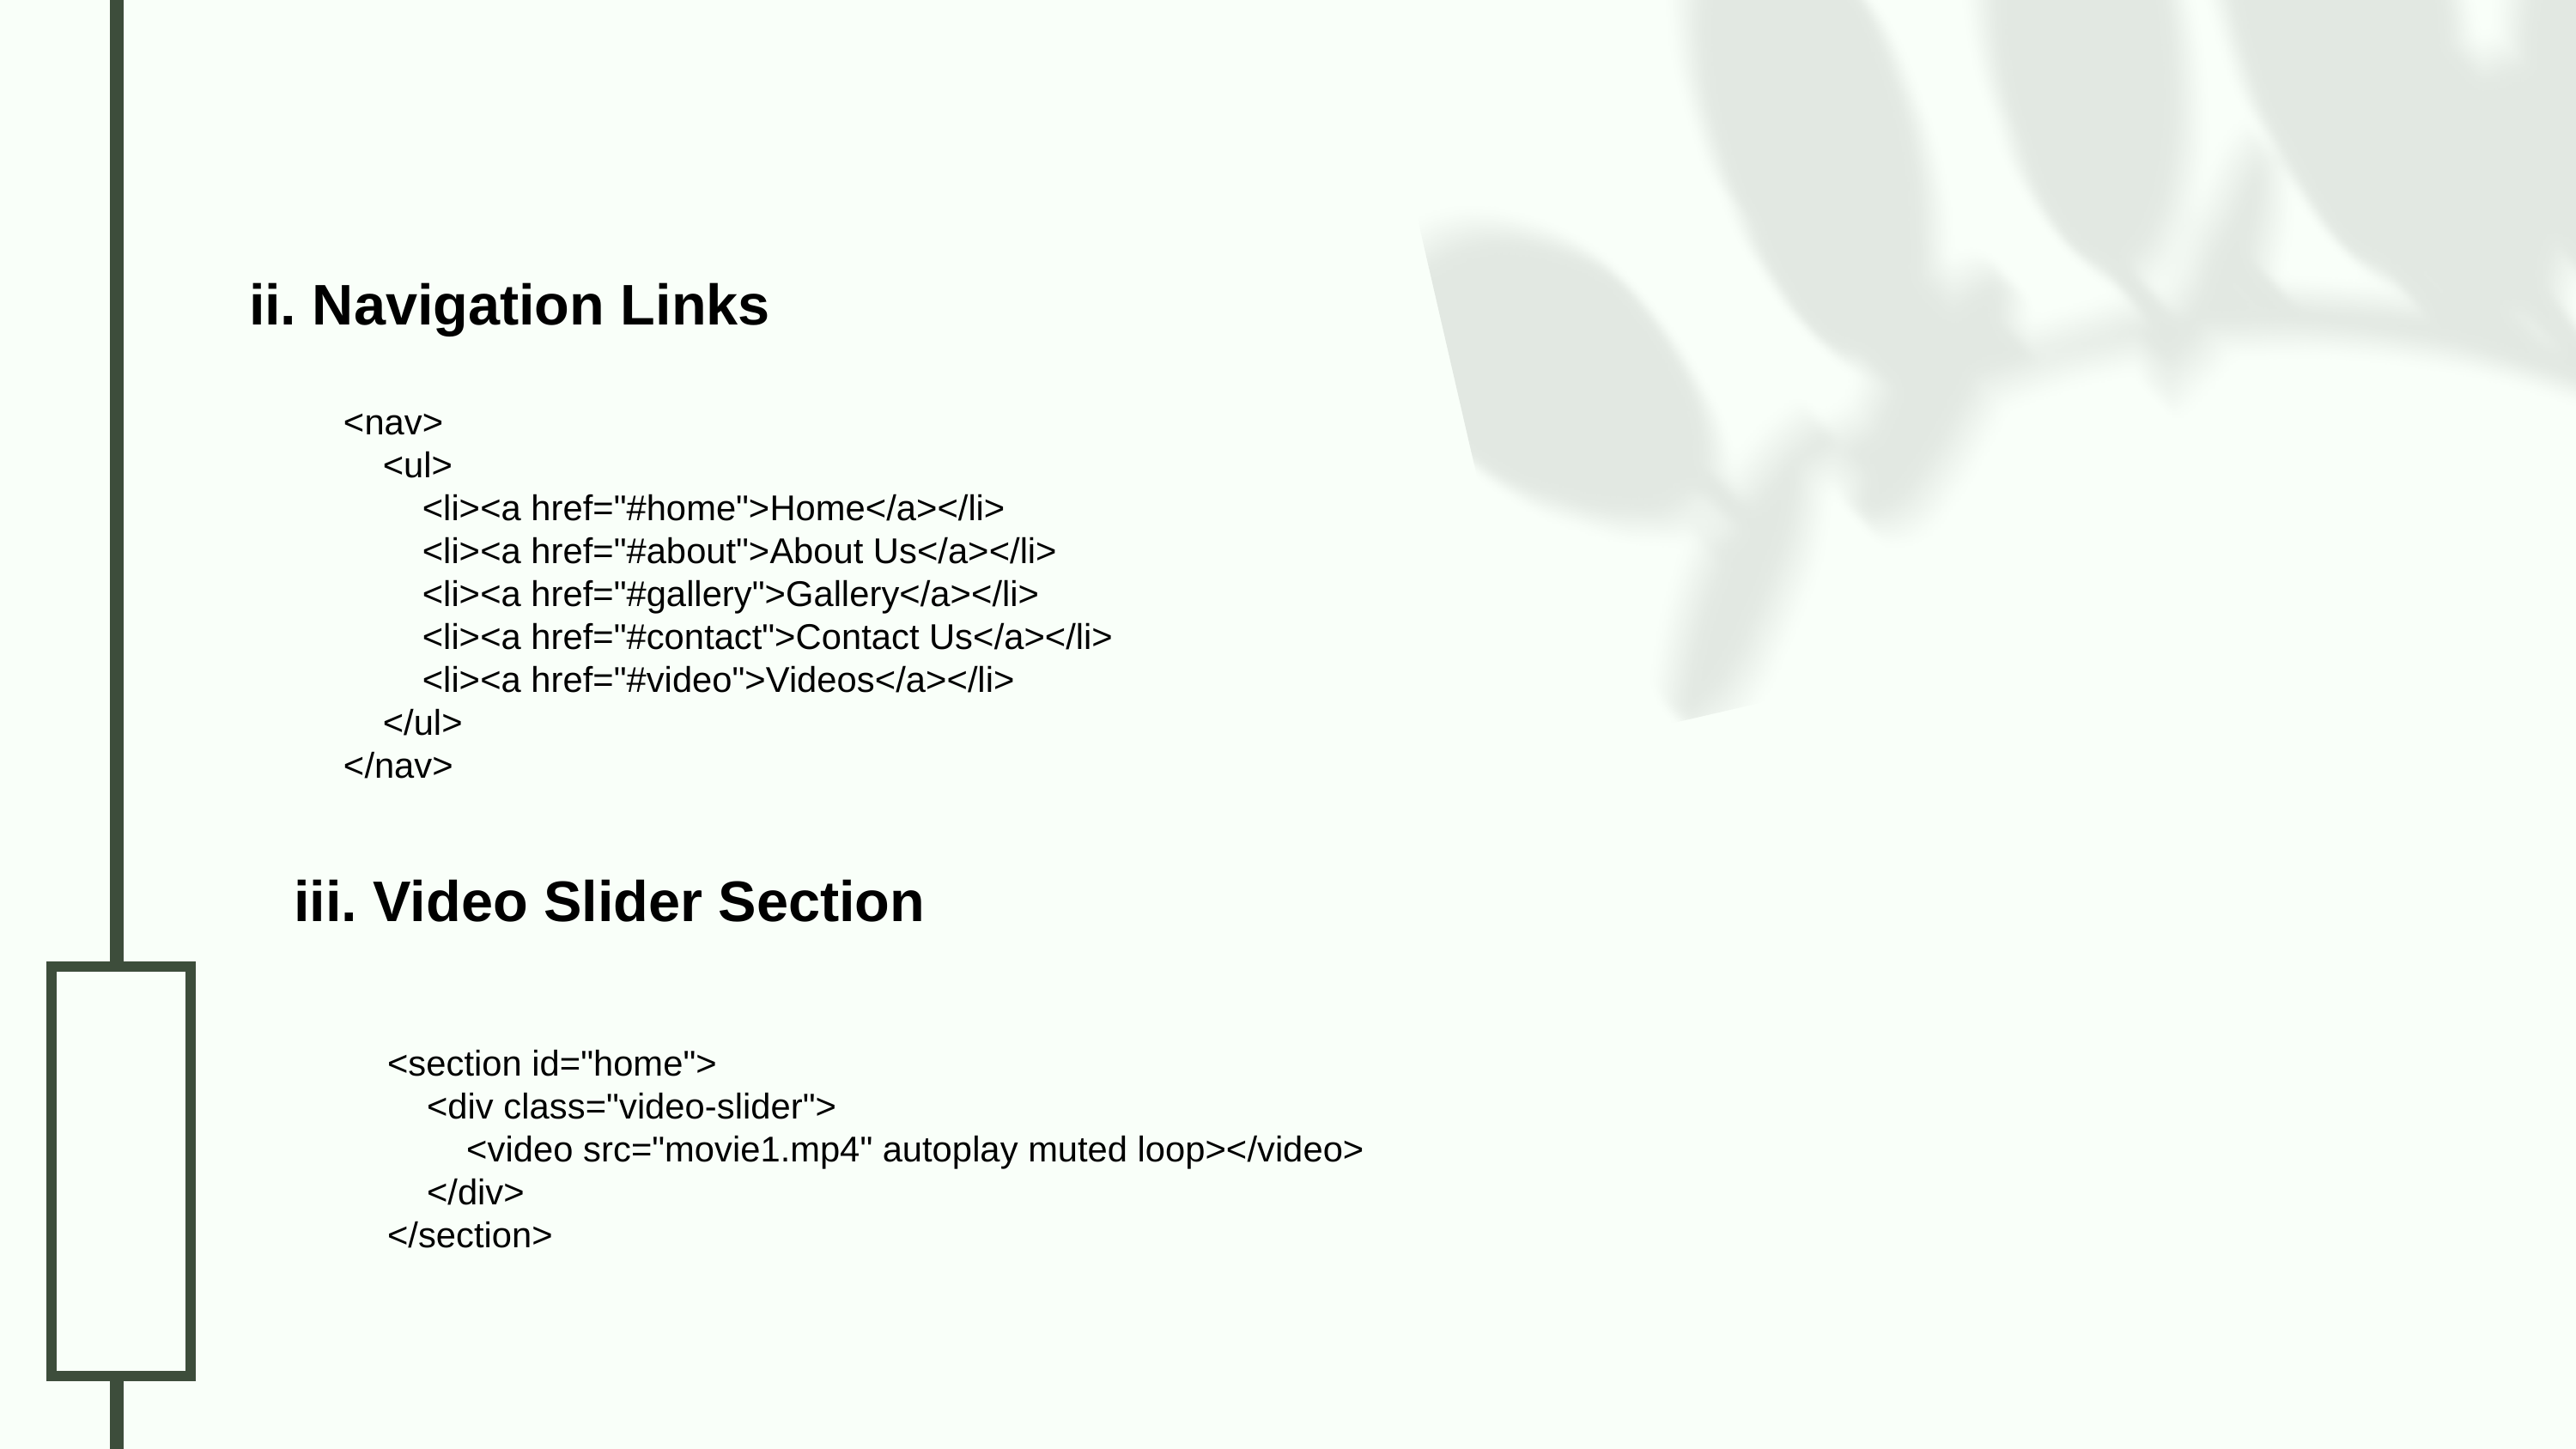

ii. Navigation Links
<nav>
    <ul>
        <li><a href="#home">Home</a></li>
        <li><a href="#about">About Us</a></li>
        <li><a href="#gallery">Gallery</a></li>
        <li><a href="#contact">Contact Us</a></li>
        <li><a href="#video">Videos</a></li>
    </ul>
</nav>
iii. Video Slider Section
<section id="home">
    <div class="video-slider">
        <video src="movie1.mp4" autoplay muted loop></video>
    </div>
</section>